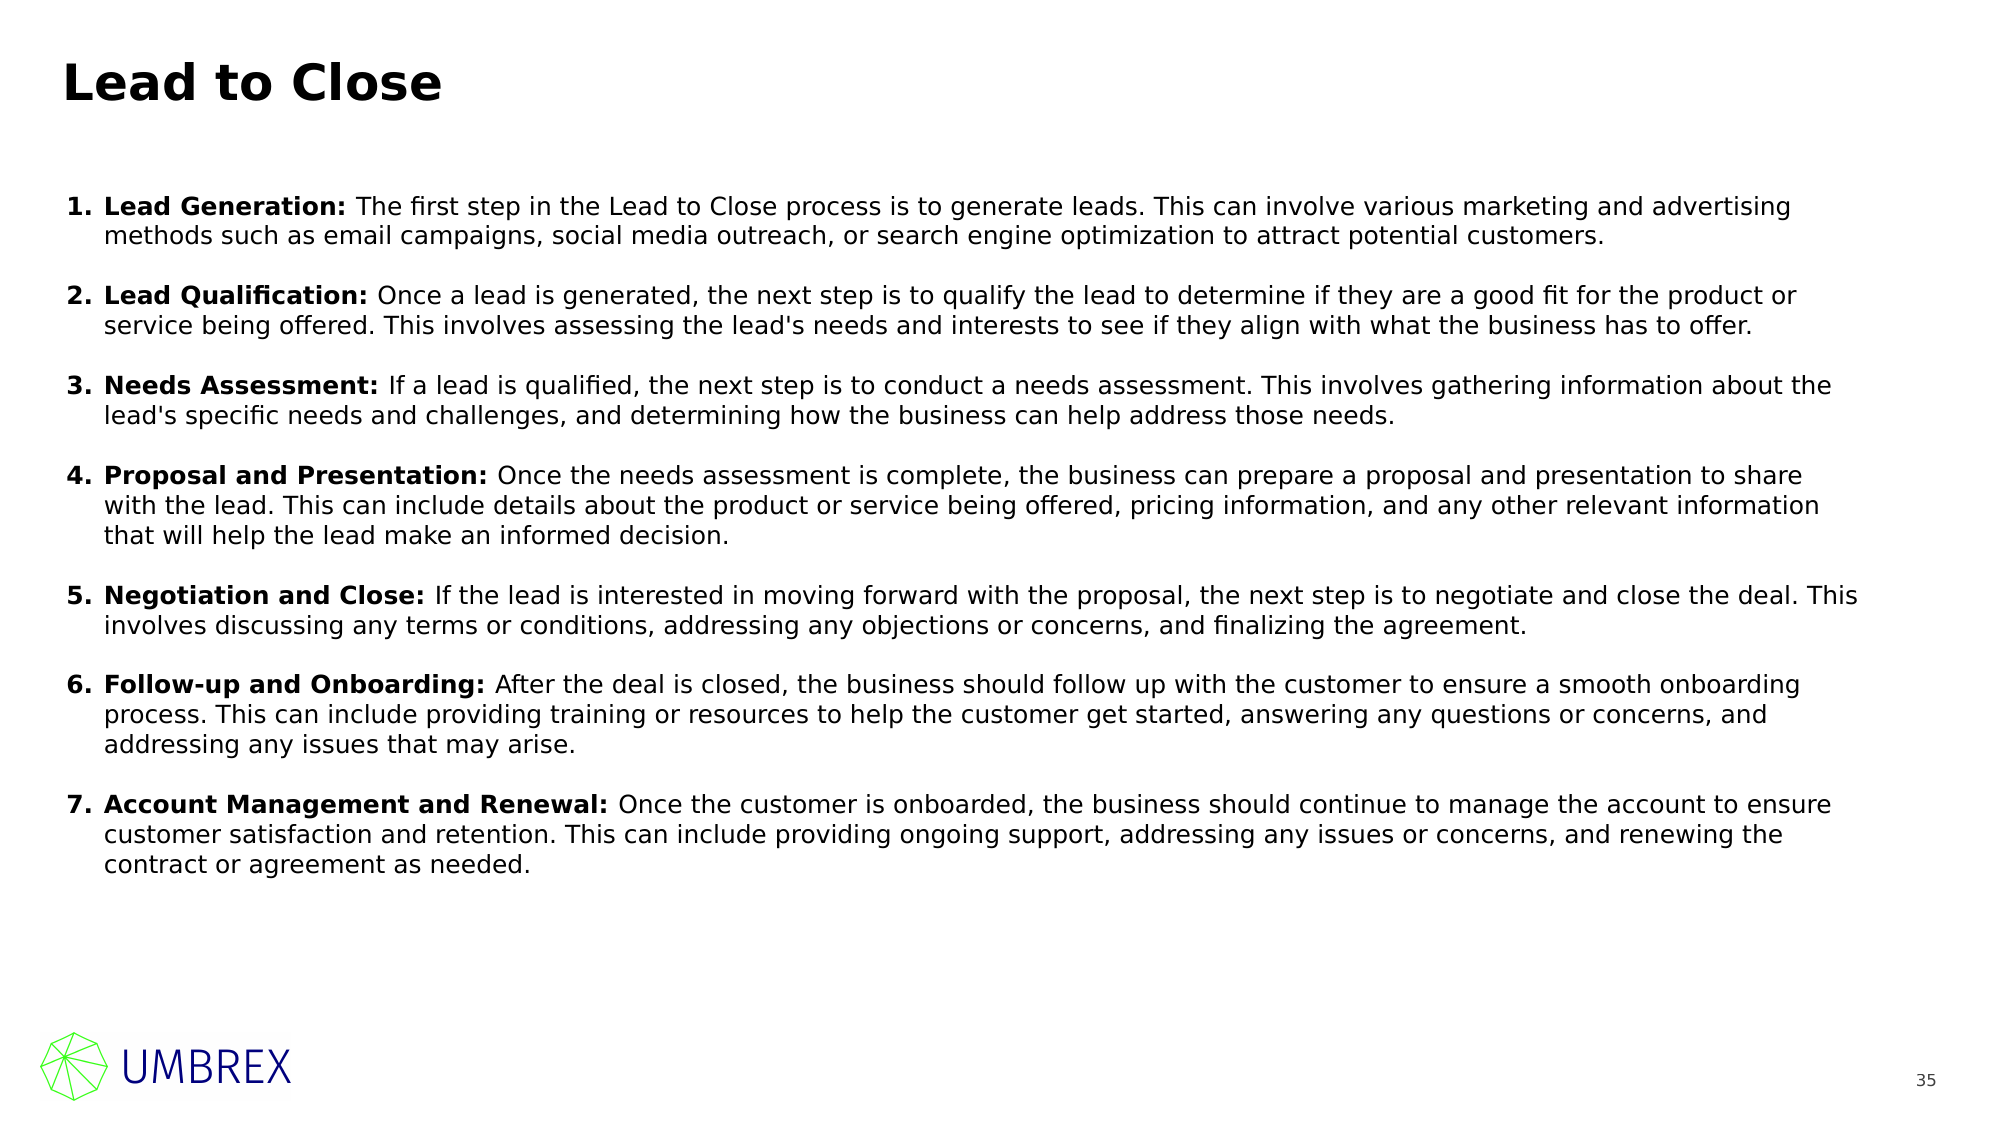

# Lead to Close
Lead Generation: The first step in the Lead to Close process is to generate leads. This can involve various marketing and advertising methods such as email campaigns, social media outreach, or search engine optimization to attract potential customers.

Lead Qualification: Once a lead is generated, the next step is to qualify the lead to determine if they are a good fit for the product or service being offered. This involves assessing the lead's needs and interests to see if they align with what the business has to offer.

Needs Assessment: If a lead is qualified, the next step is to conduct a needs assessment. This involves gathering information about the lead's specific needs and challenges, and determining how the business can help address those needs.

Proposal and Presentation: Once the needs assessment is complete, the business can prepare a proposal and presentation to share with the lead. This can include details about the product or service being offered, pricing information, and any other relevant information that will help the lead make an informed decision.

Negotiation and Close: If the lead is interested in moving forward with the proposal, the next step is to negotiate and close the deal. This involves discussing any terms or conditions, addressing any objections or concerns, and finalizing the agreement.

Follow-up and Onboarding: After the deal is closed, the business should follow up with the customer to ensure a smooth onboarding process. This can include providing training or resources to help the customer get started, answering any questions or concerns, and addressing any issues that may arise.

Account Management and Renewal: Once the customer is onboarded, the business should continue to manage the account to ensure customer satisfaction and retention. This can include providing ongoing support, addressing any issues or concerns, and renewing the contract or agreement as needed.